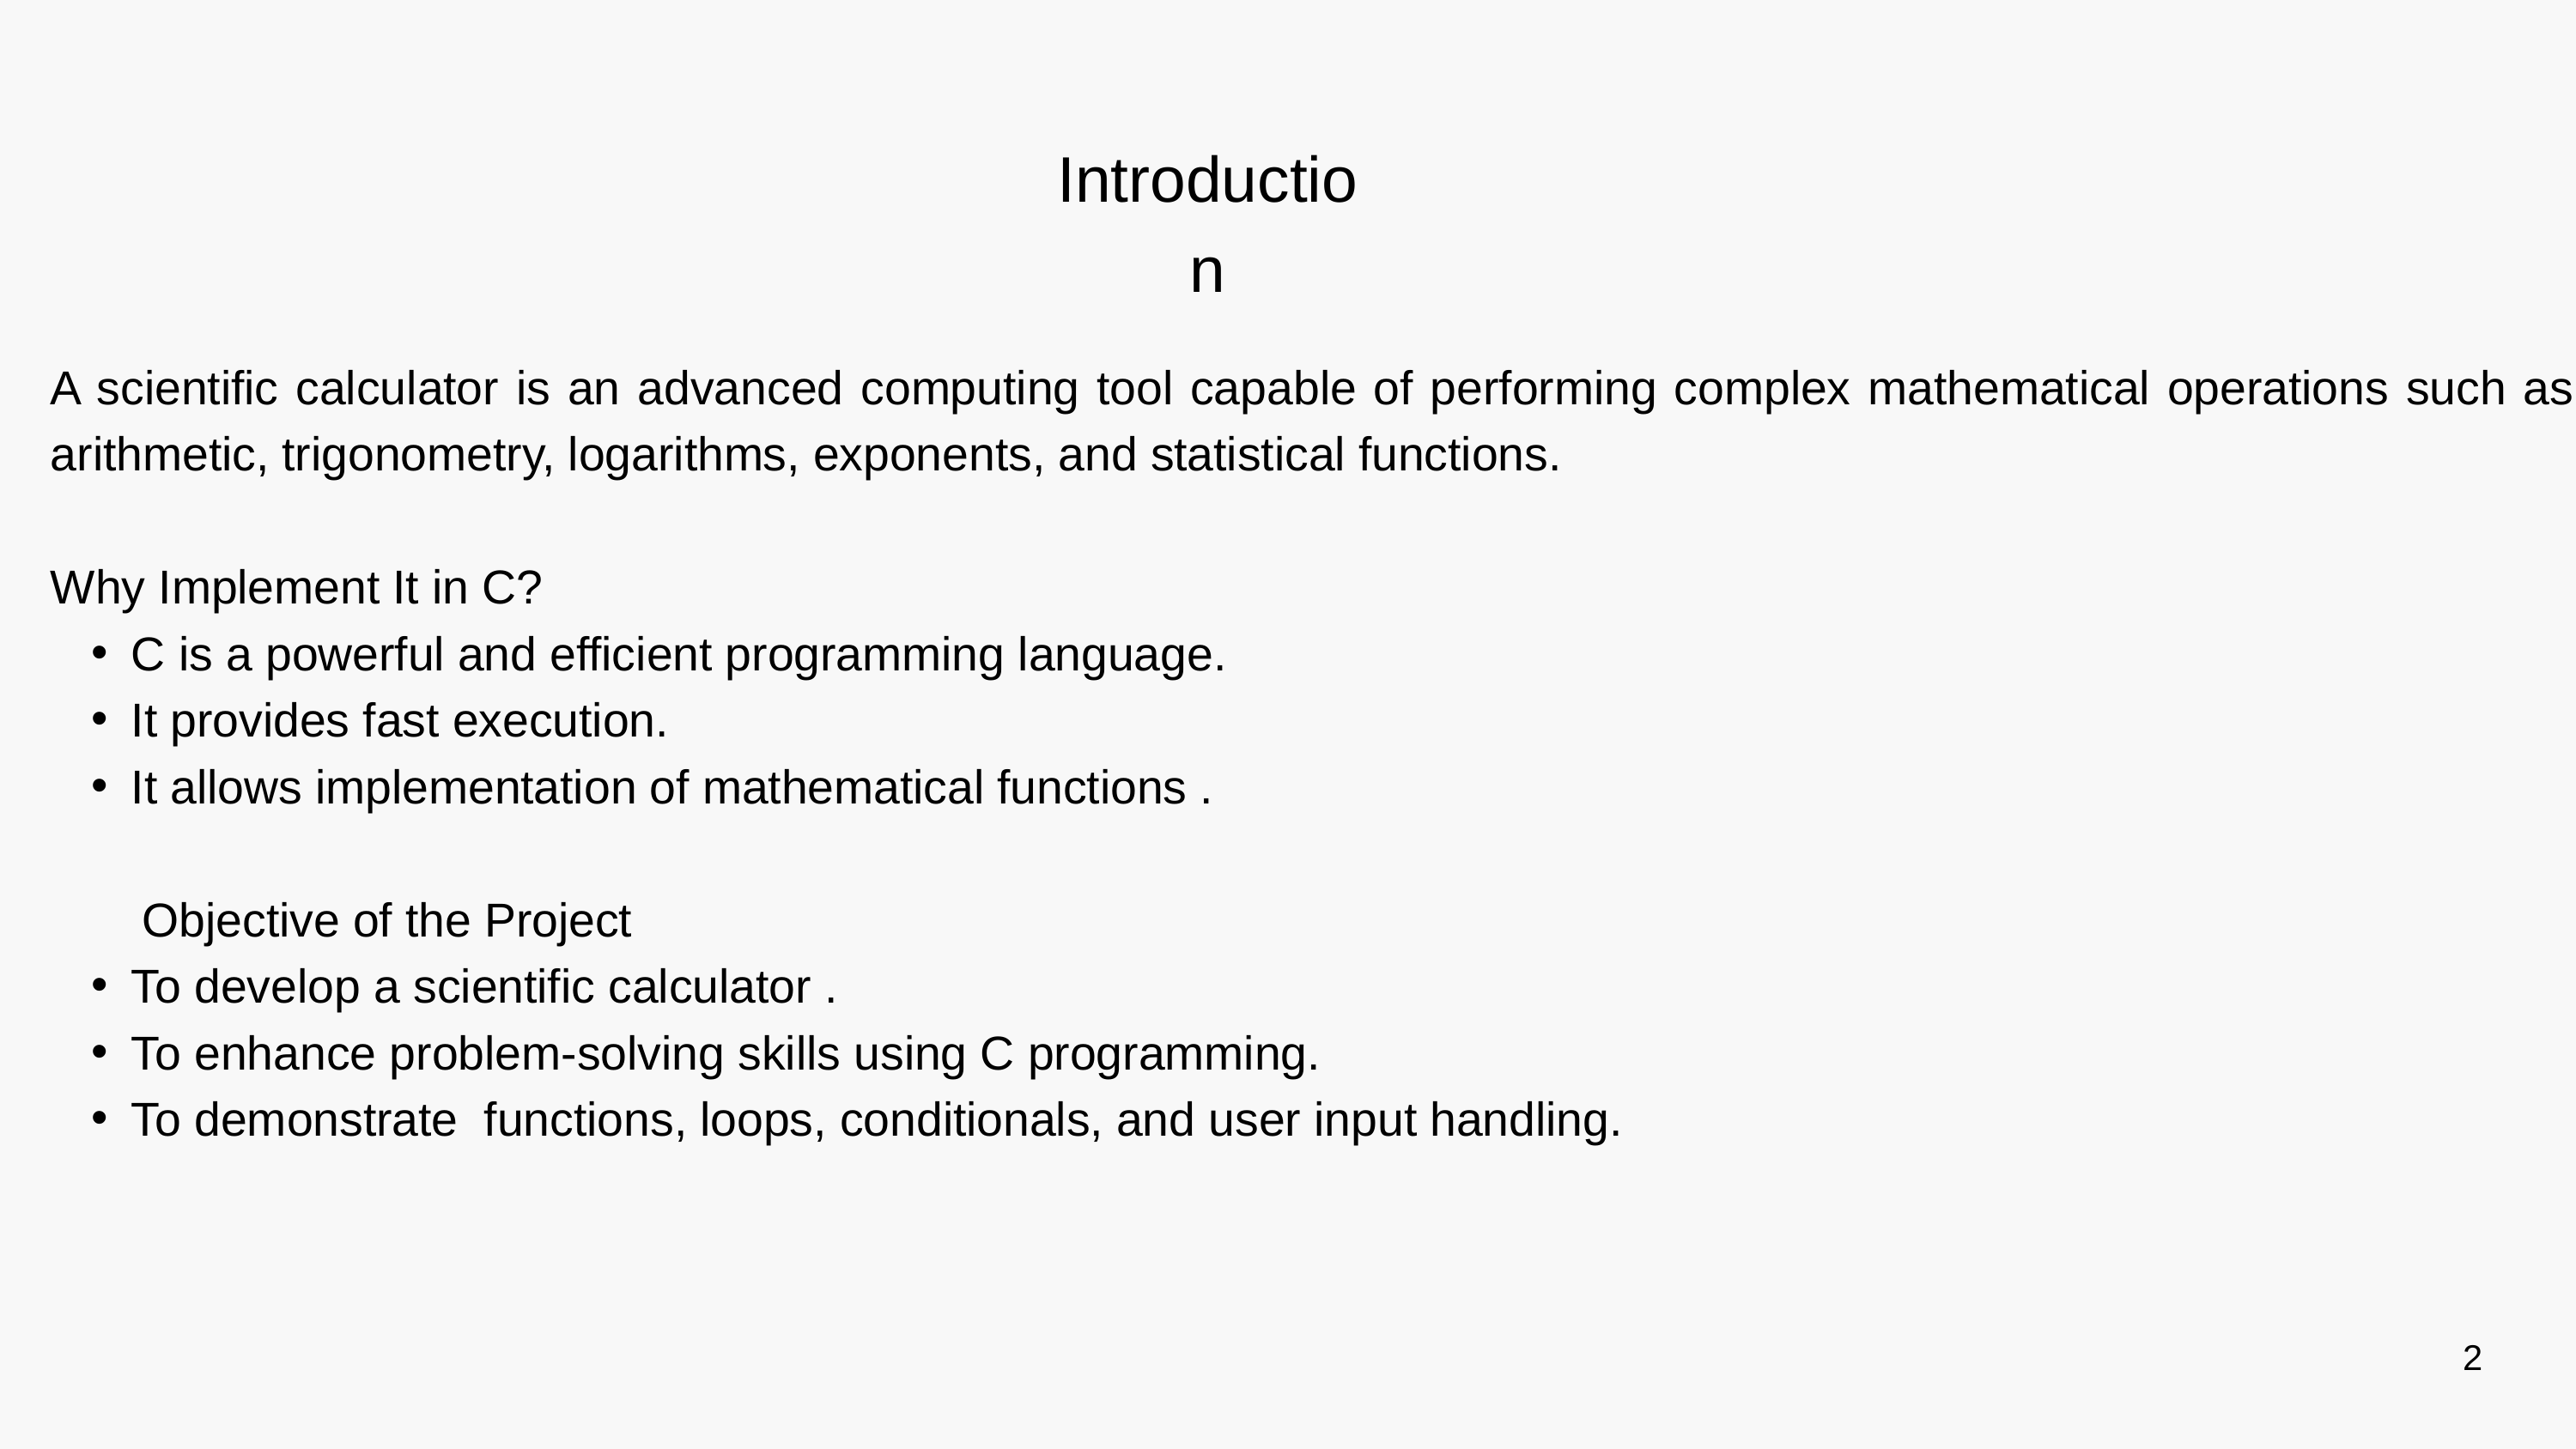

Introduction
A scientific calculator is an advanced computing tool capable of performing complex mathematical operations such as arithmetic, trigonometry, logarithms, exponents, and statistical functions.

Why Implement It in C?
C is a powerful and efficient programming language.
It provides fast execution.
It allows implementation of mathematical functions .

       Objective of the Project
To develop a scientific calculator .
To enhance problem-solving skills using C programming.
To demonstrate  functions, loops, conditionals, and user input handling.

2